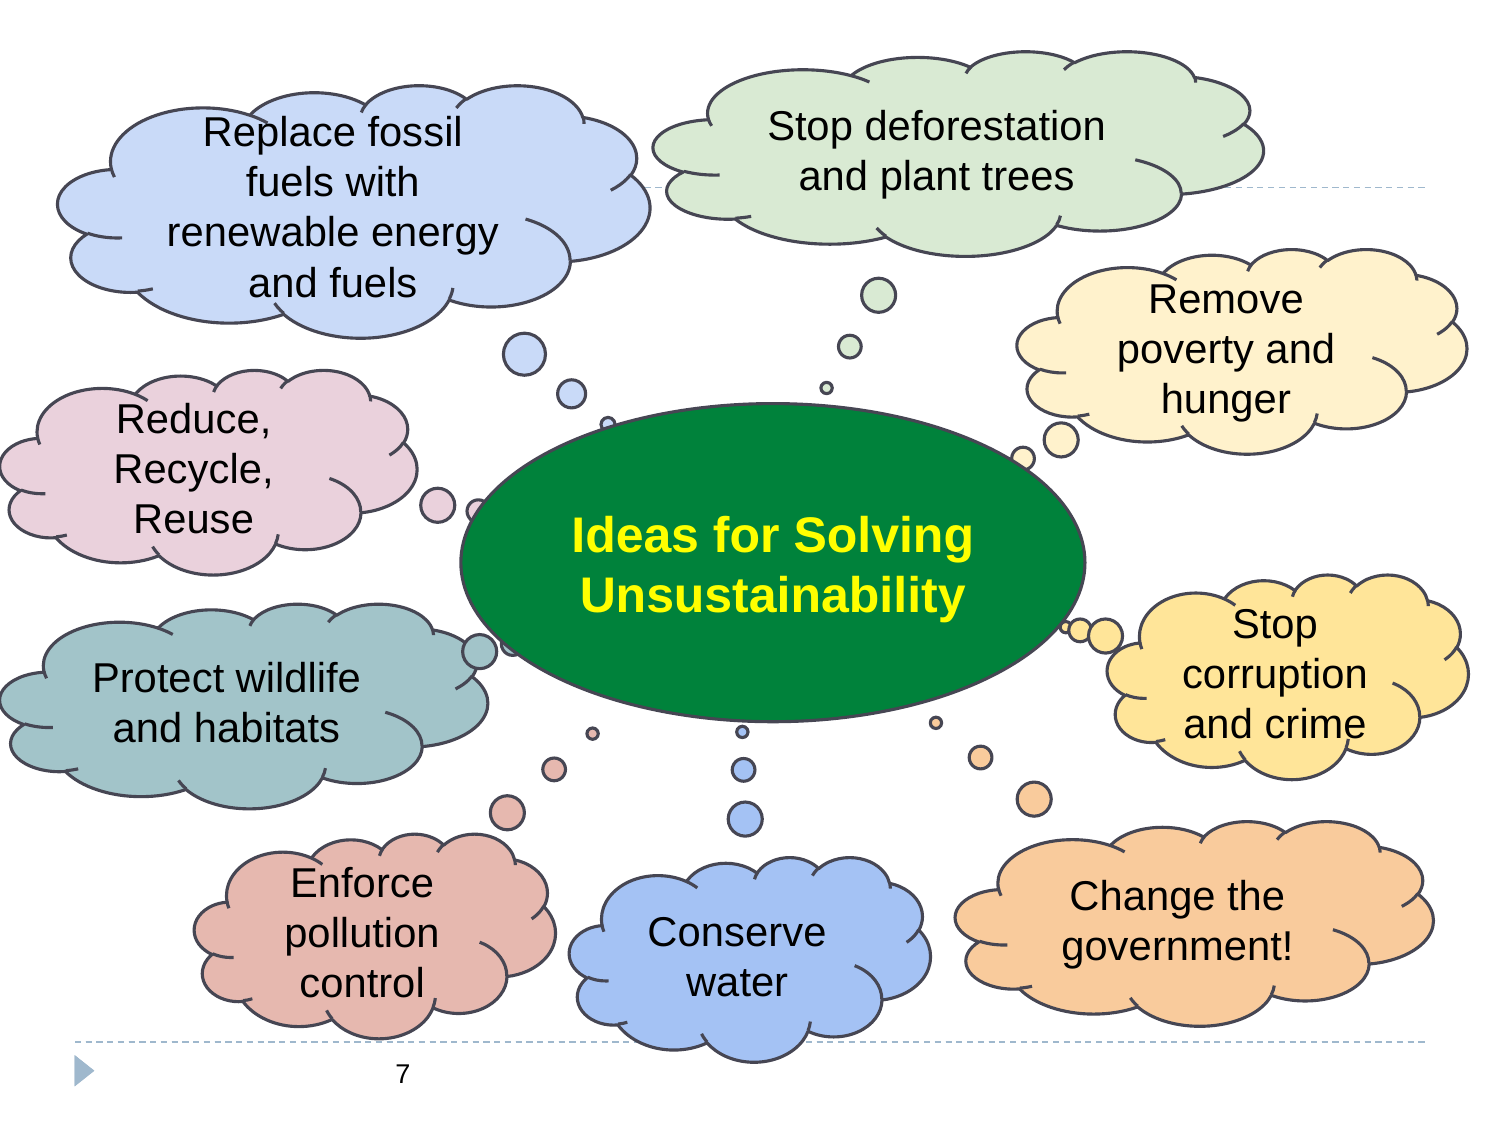

Stop deforestation and plant trees
Replace fossil fuels with renewable energy and fuels
Remove poverty and hunger
Reduce, Recycle, Reuse
Ideas for Solving Unsustainability
Stop corruption and crime
Protect wildlife and habitats
Change the government!
Enforce pollution control
Conserve water
7